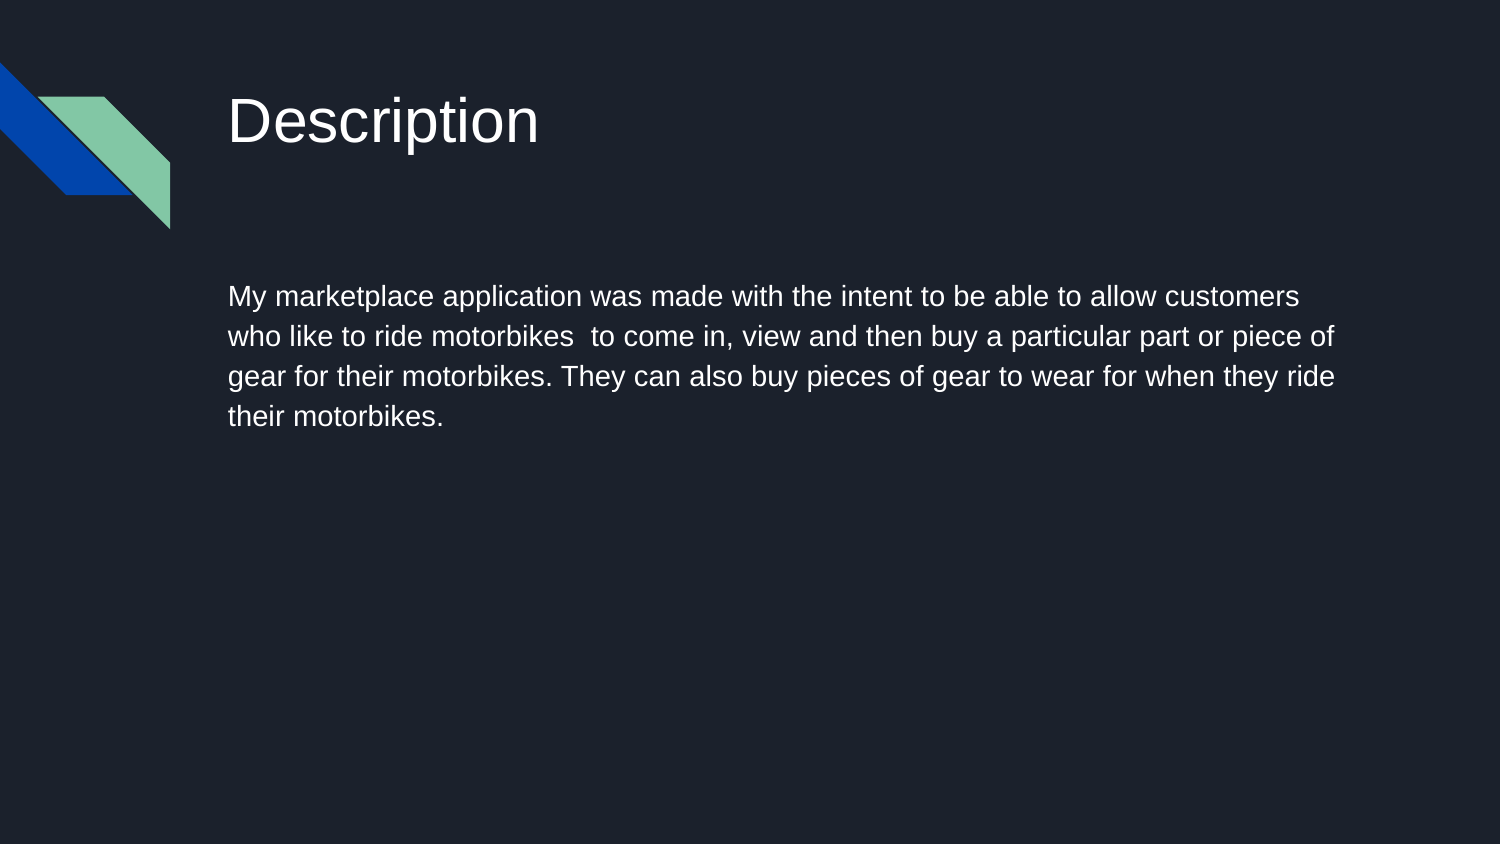

# Description
My marketplace application was made with the intent to be able to allow customers who like to ride motorbikes  to come in, view and then buy a particular part or piece of gear for their motorbikes. They can also buy pieces of gear to wear for when they ride their motorbikes.